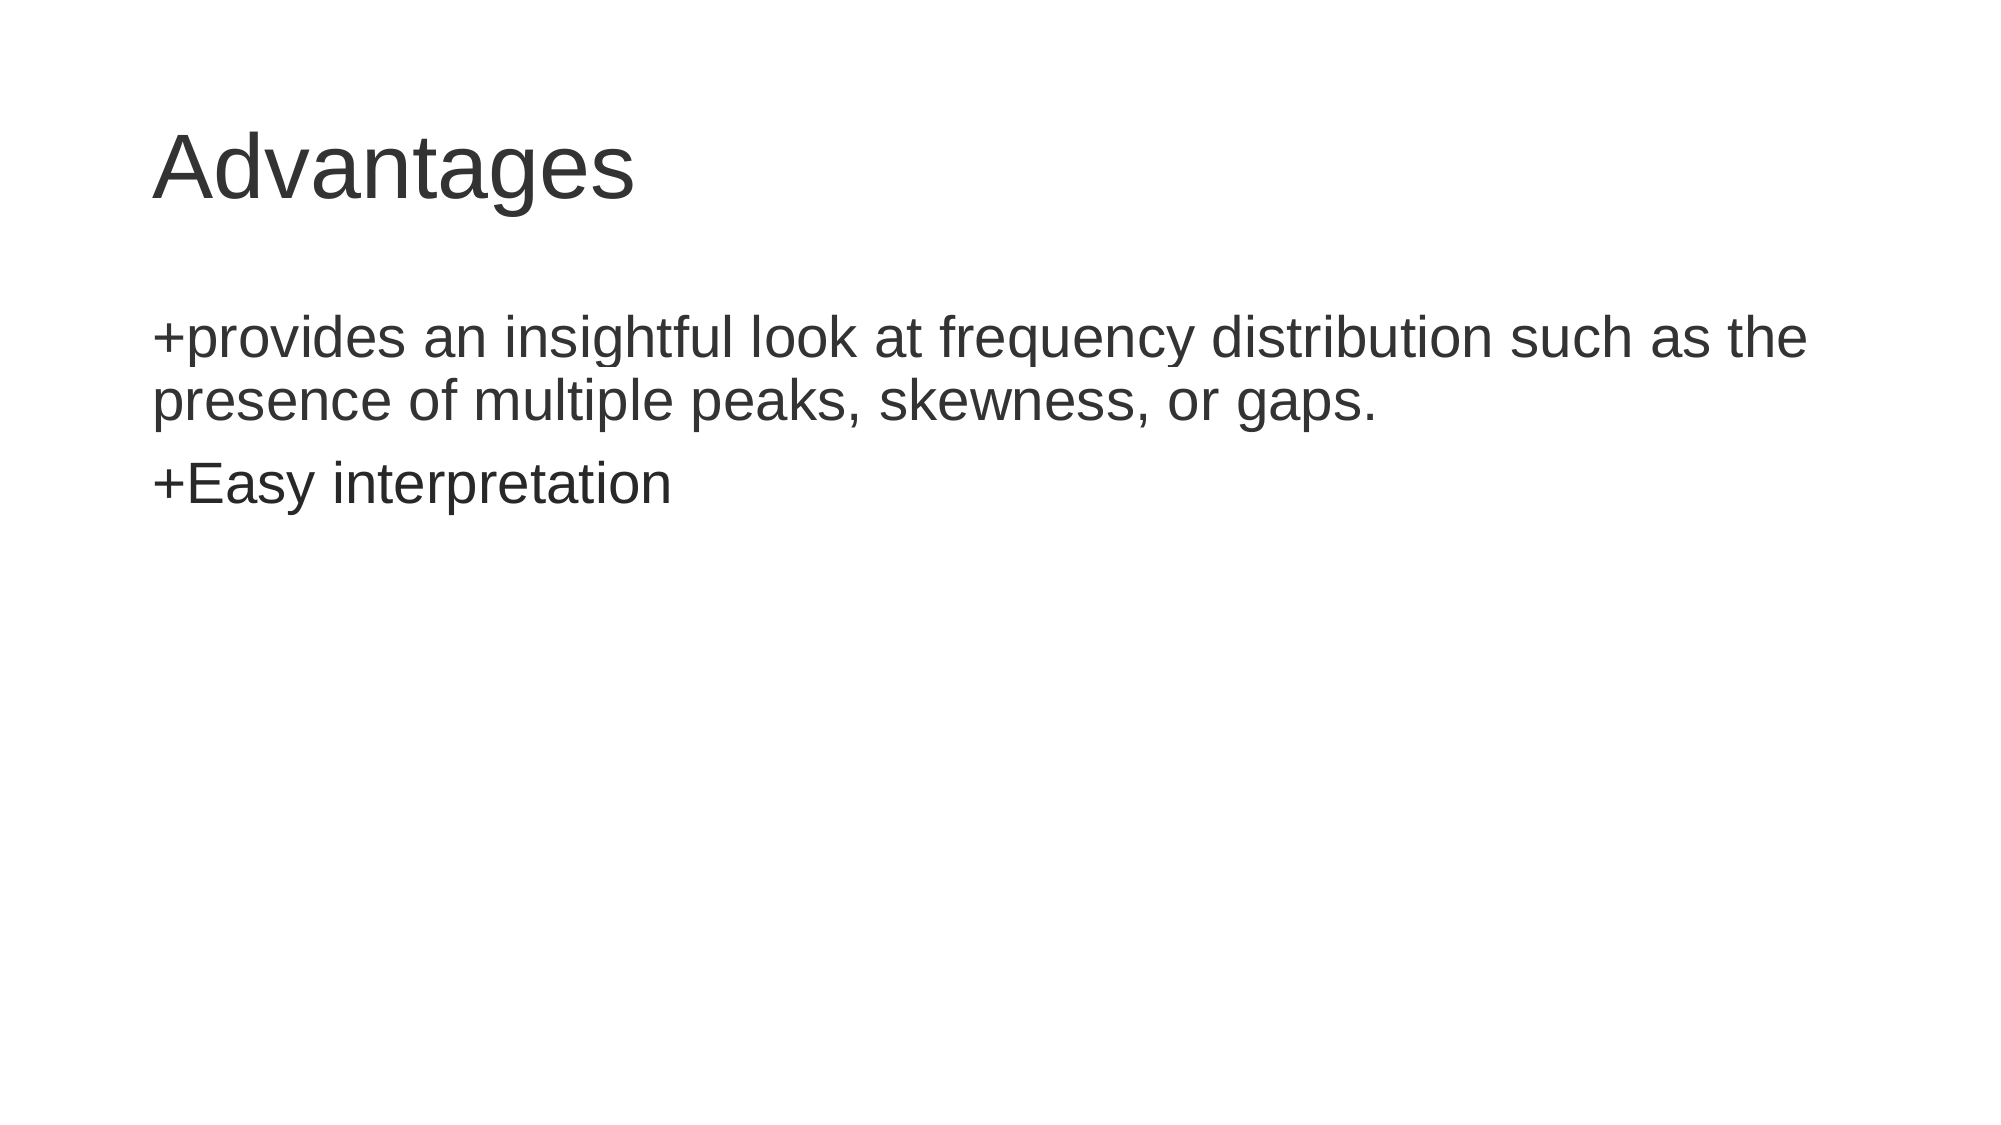

# Advantages
+provides an insightful look at frequency distribution such as the presence of multiple peaks, skewness, or gaps.
+Easy interpretation